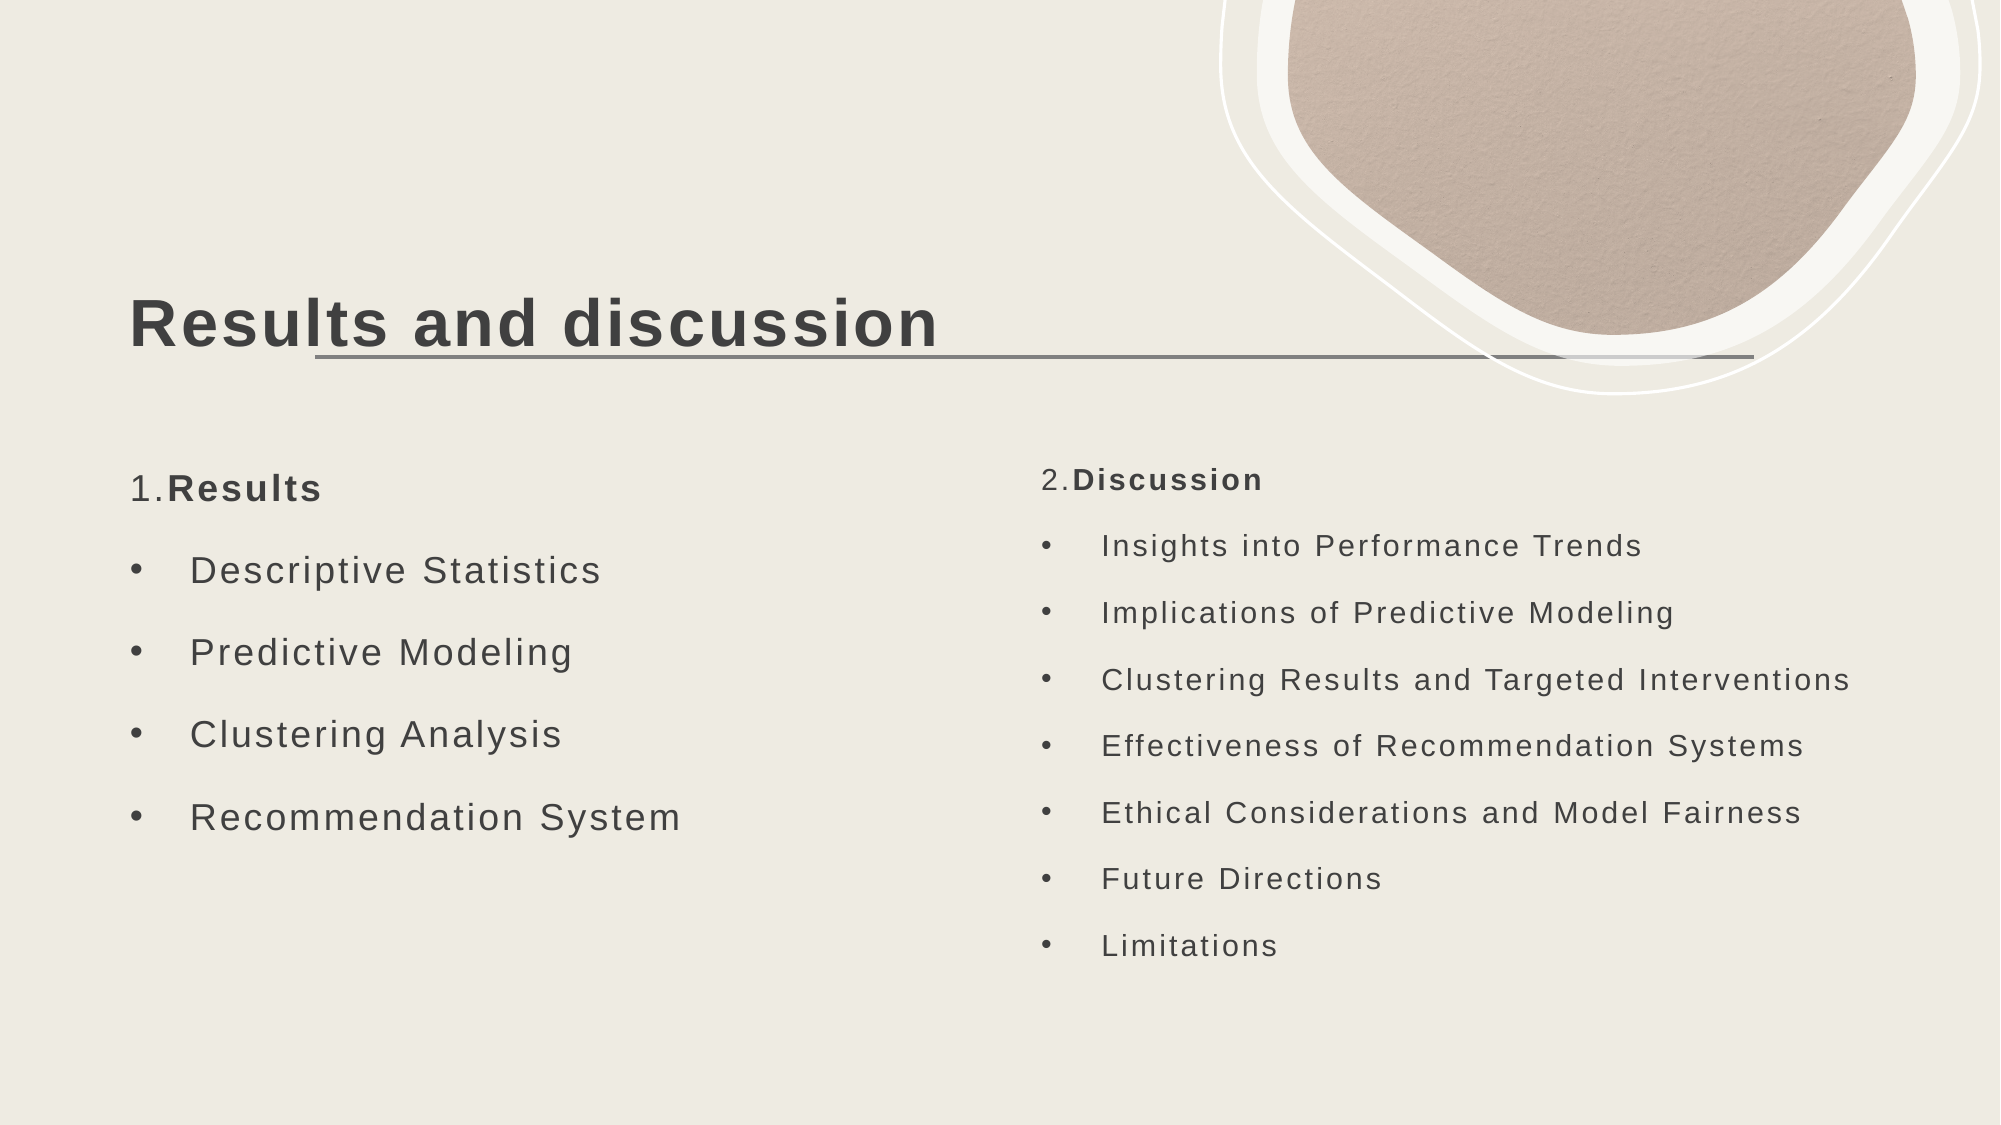

# Results and discussion
1.Results
 Descriptive Statistics
 Predictive Modeling
 Clustering Analysis
 Recommendation System
2.Discussion
 Insights into Performance Trends
 Implications of Predictive Modeling
 Clustering Results and Targeted Interventions
 Effectiveness of Recommendation Systems
 Ethical Considerations and Model Fairness
 Future Directions
 Limitations